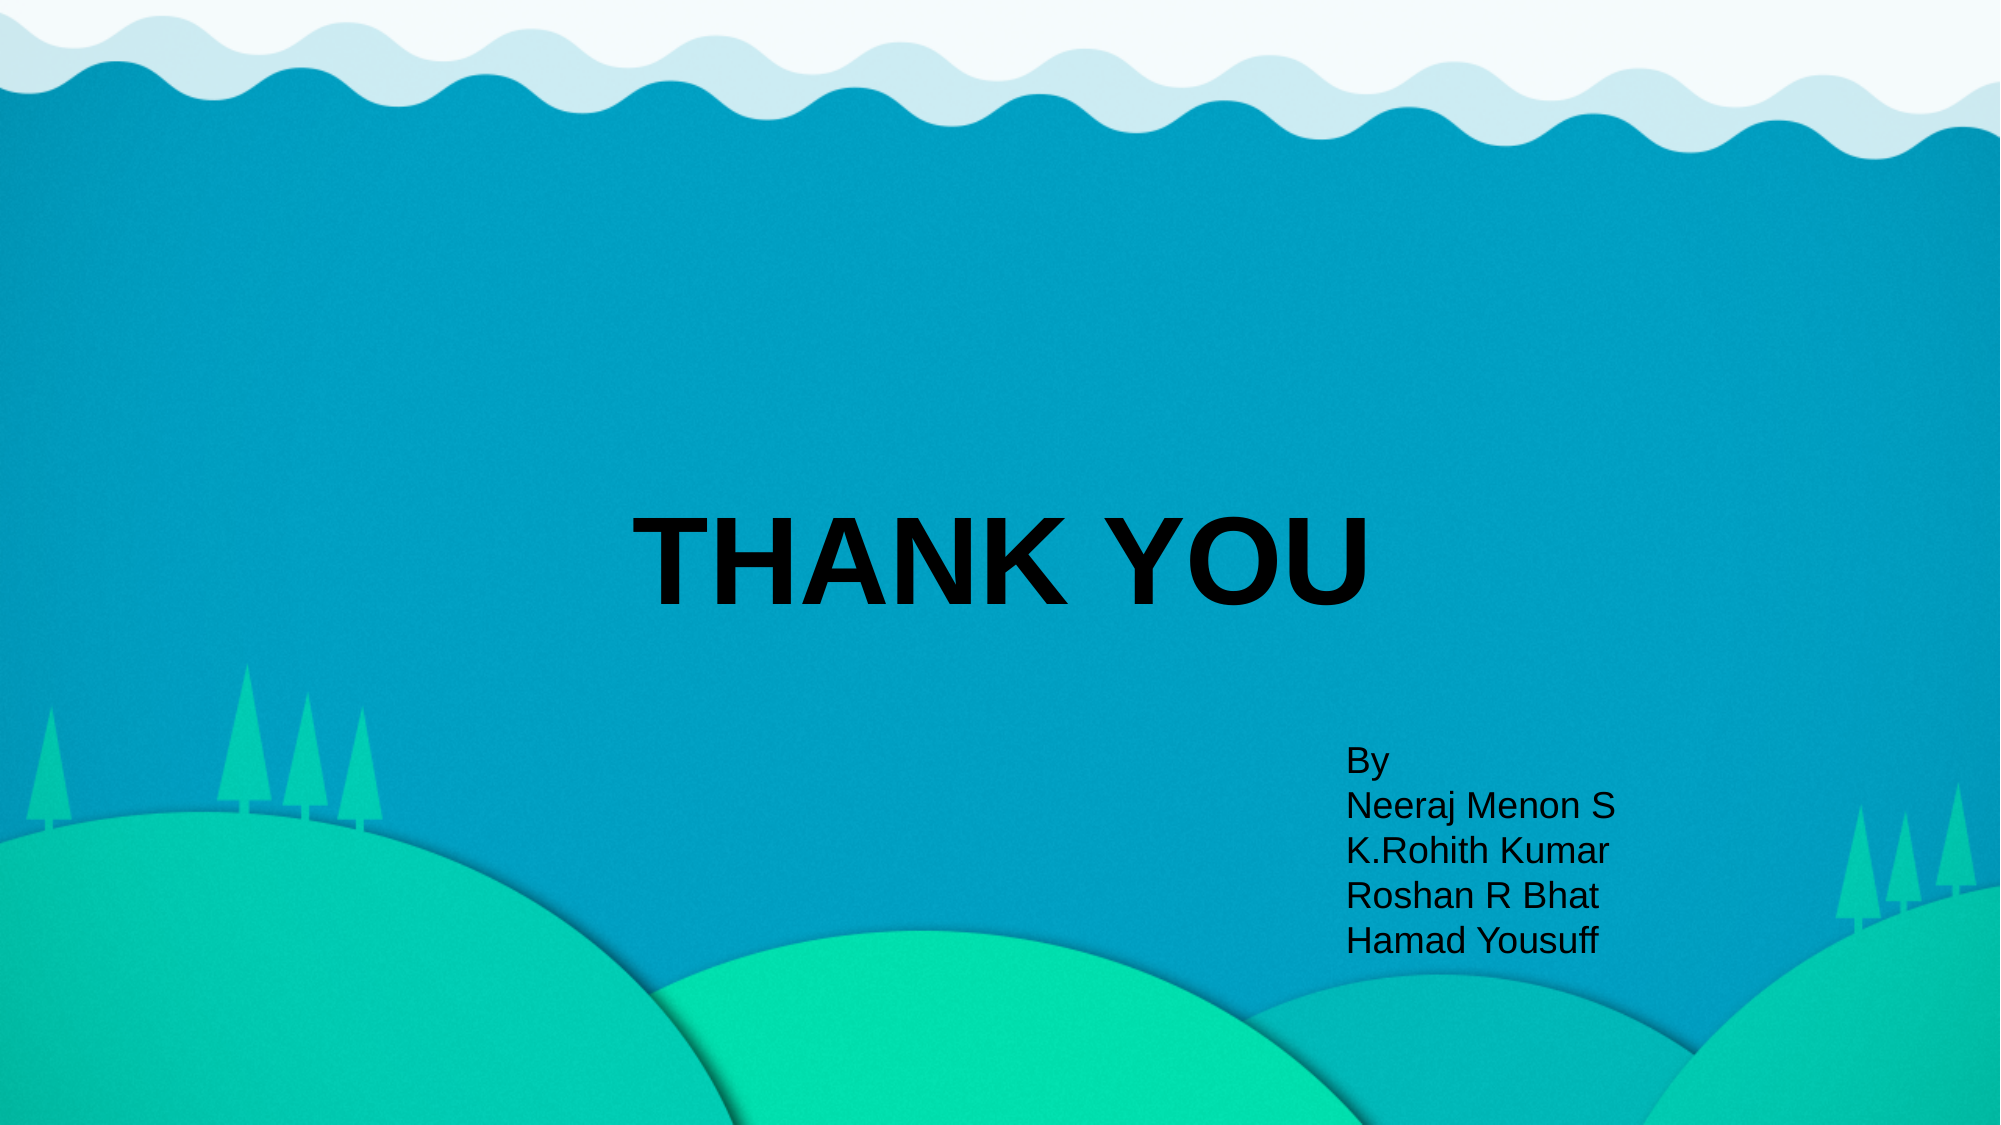

THANK YOU
By
Neeraj Menon S
K.Rohith Kumar
Roshan R Bhat
Hamad Yousuff